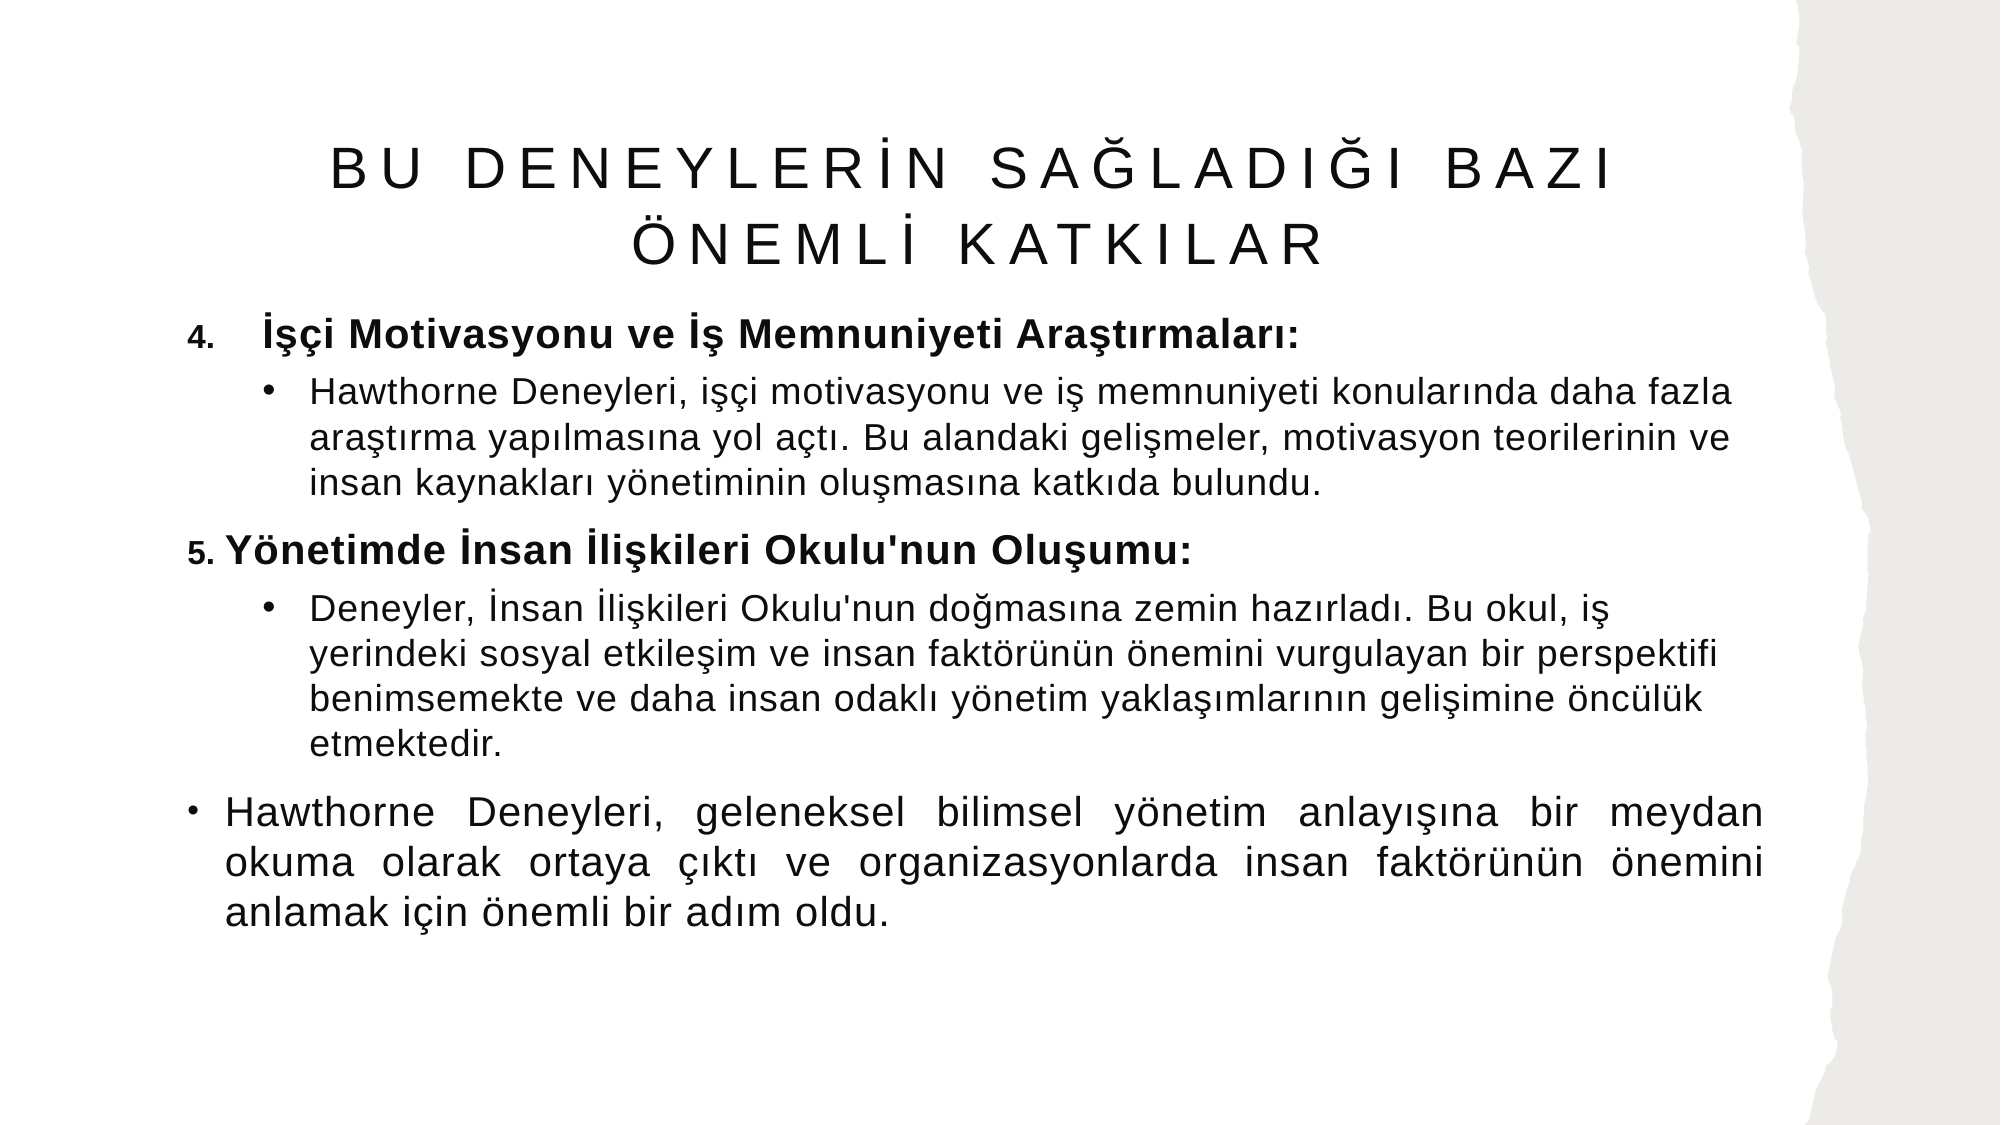

# bu deneylerin sağladığı bazı önemli katkılar
İşçi Motivasyonu ve İş Memnuniyeti Araştırmaları:
Hawthorne Deneyleri, işçi motivasyonu ve iş memnuniyeti konularında daha fazla araştırma yapılmasına yol açtı. Bu alandaki gelişmeler, motivasyon teorilerinin ve insan kaynakları yönetiminin oluşmasına katkıda bulundu.
Yönetimde İnsan İlişkileri Okulu'nun Oluşumu:
Deneyler, İnsan İlişkileri Okulu'nun doğmasına zemin hazırladı. Bu okul, iş yerindeki sosyal etkileşim ve insan faktörünün önemini vurgulayan bir perspektifi benimsemekte ve daha insan odaklı yönetim yaklaşımlarının gelişimine öncülük etmektedir.
Hawthorne Deneyleri, geleneksel bilimsel yönetim anlayışına bir meydan okuma olarak ortaya çıktı ve organizasyonlarda insan faktörünün önemini anlamak için önemli bir adım oldu.